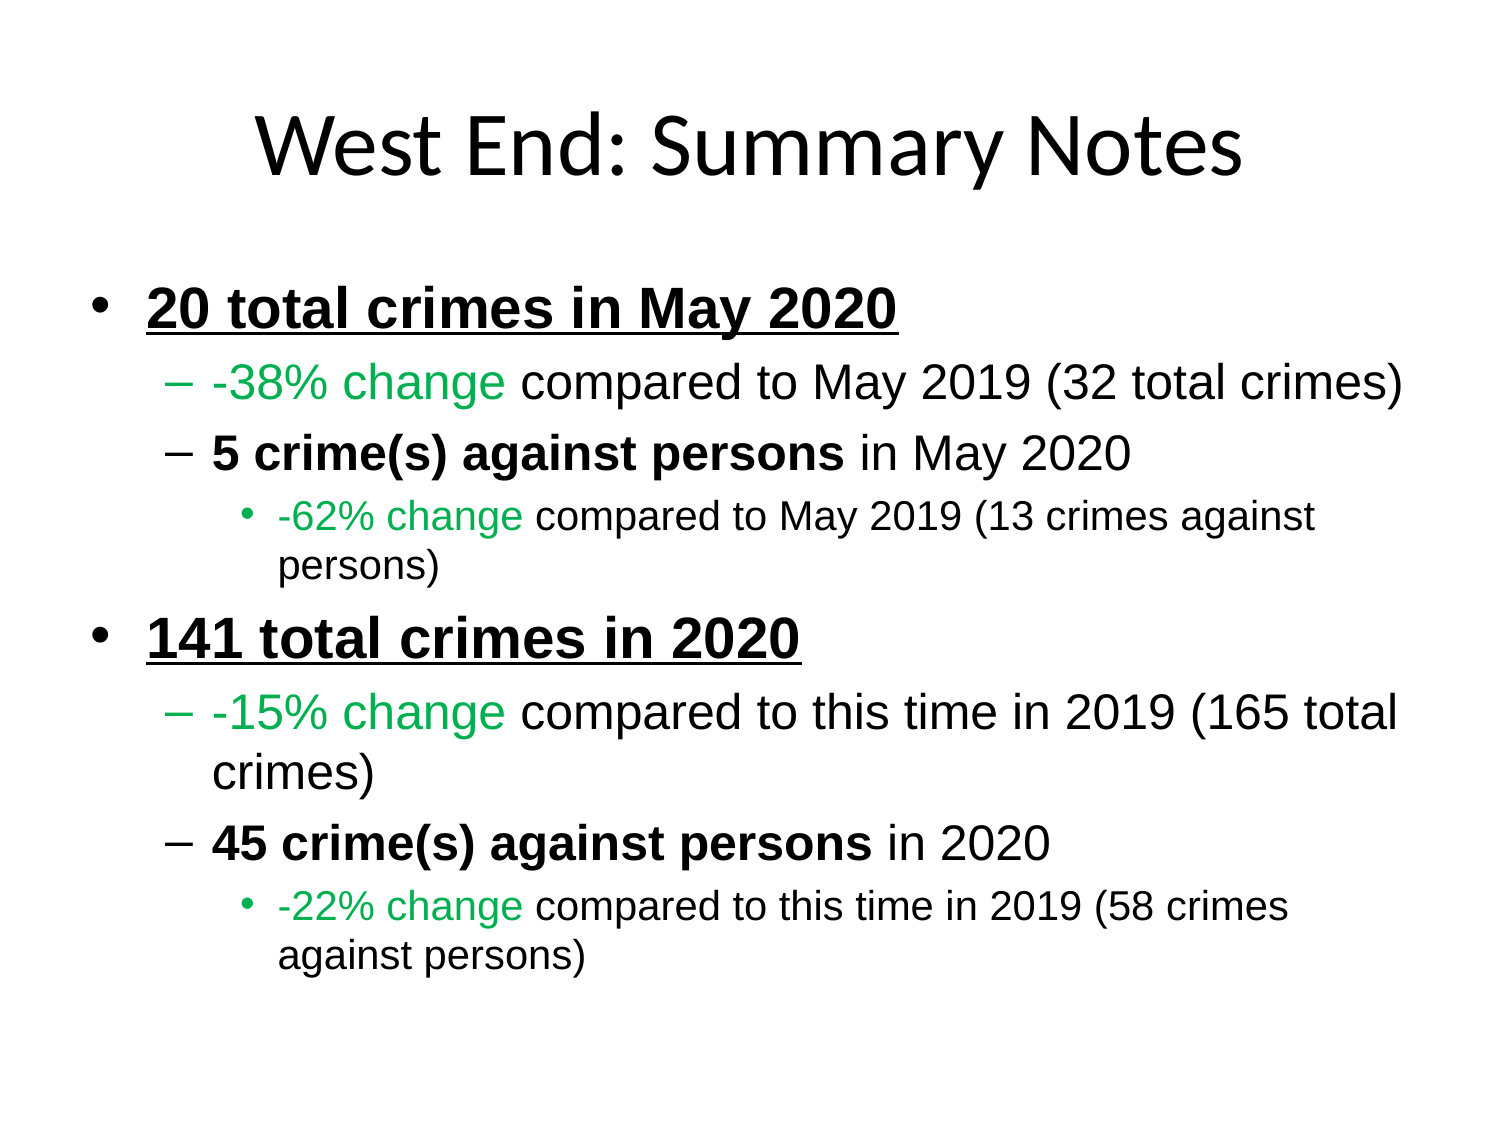

# West End: Summary Notes
20 total crimes in May 2020
-38% change compared to May 2019 (32 total crimes)
5 crime(s) against persons in May 2020
-62% change compared to May 2019 (13 crimes against persons)
141 total crimes in 2020
-15% change compared to this time in 2019 (165 total crimes)
45 crime(s) against persons in 2020
-22% change compared to this time in 2019 (58 crimes against persons)